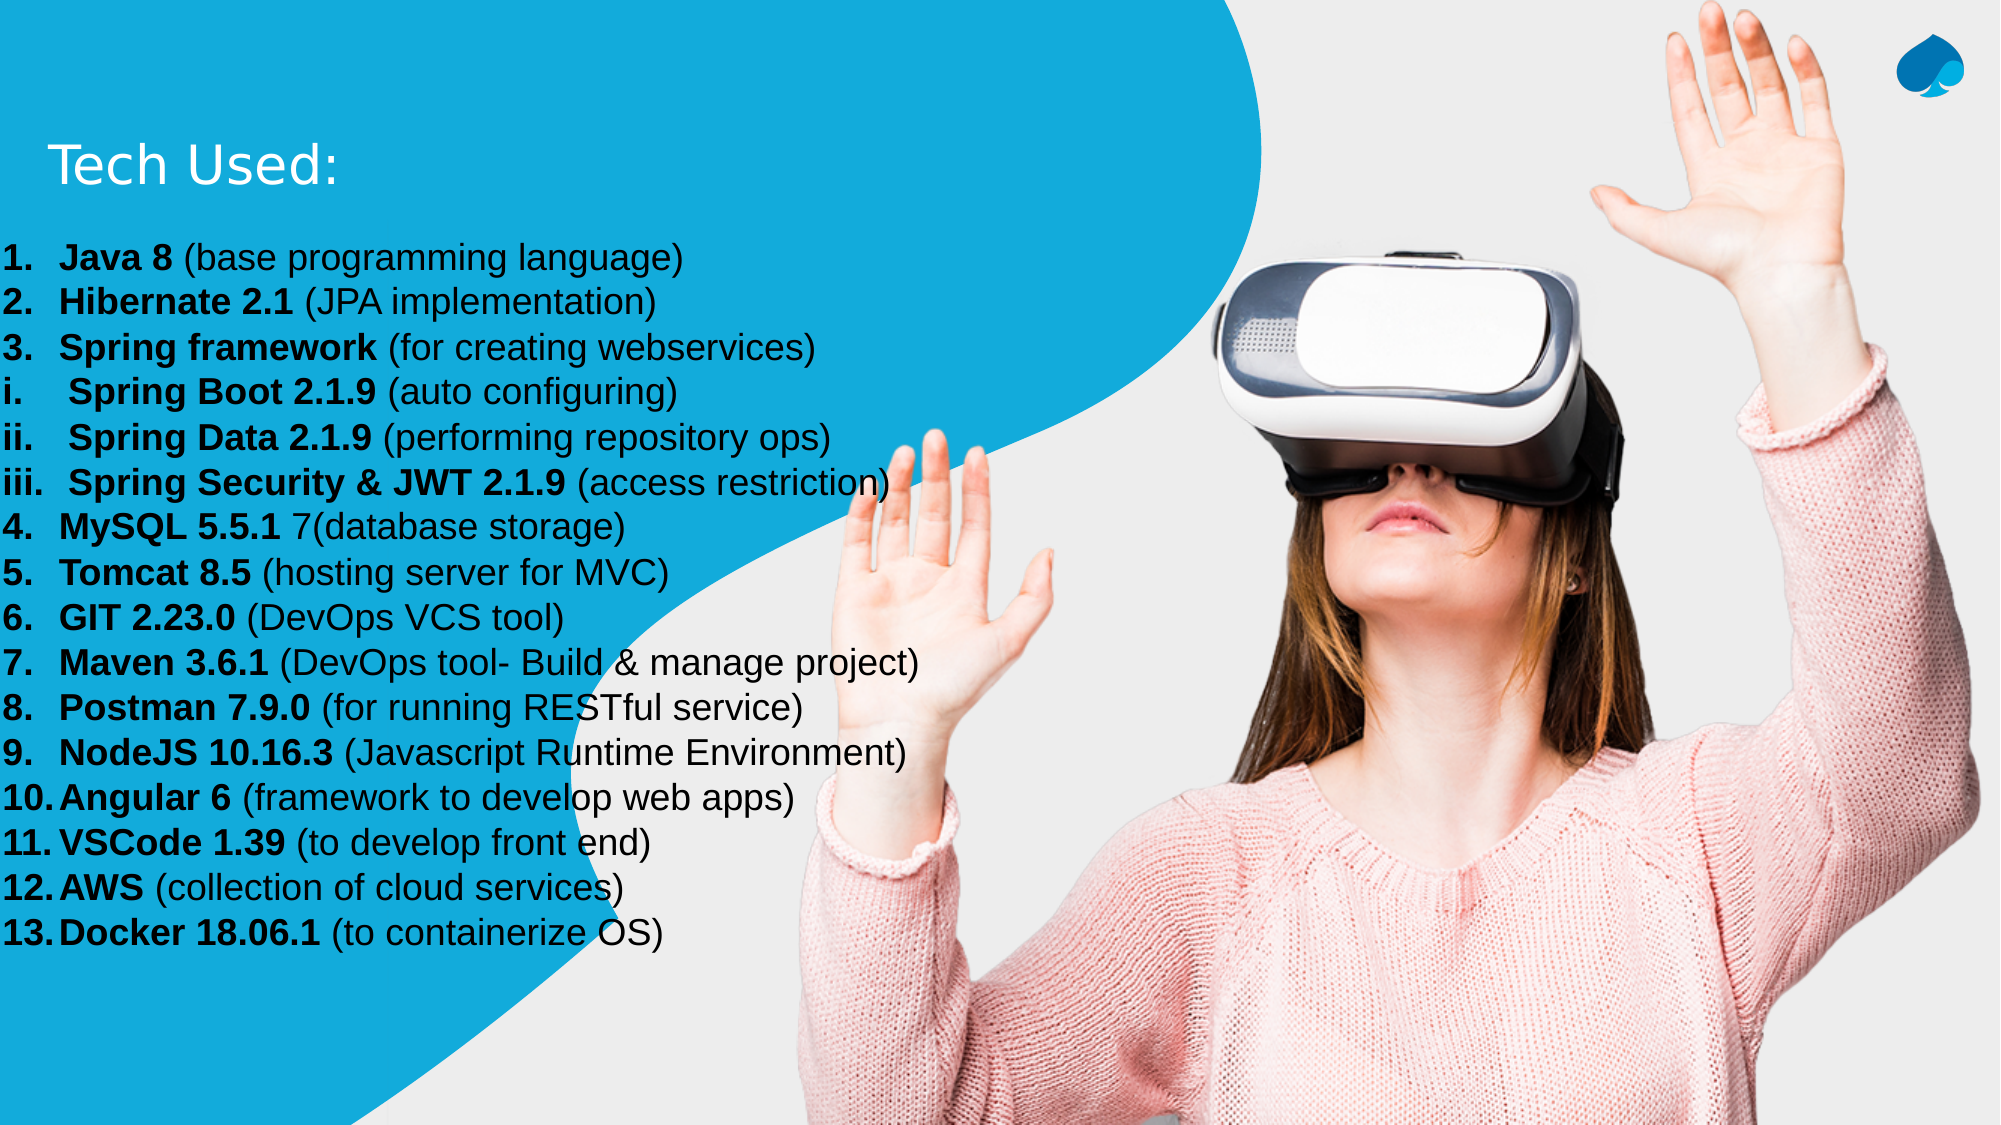

Tech Used:
Java 8 (base programming language)
Hibernate 2.1 (JPA implementation)
Spring framework (for creating webservices)
Spring Boot 2.1.9 (auto configuring)
Spring Data 2.1.9 (performing repository ops)
Spring Security & JWT 2.1.9 (access restriction)
MySQL 5.5.1 7(database storage)
Tomcat 8.5 (hosting server for MVC)
GIT 2.23.0 (DevOps VCS tool)
Maven 3.6.1 (DevOps tool- Build & manage project)
Postman 7.9.0 (for running RESTful service)
NodeJS 10.16.3 (Javascript Runtime Environment)
Angular 6 (framework to develop web apps)
VSCode 1.39 (to develop front end)
AWS (collection of cloud services)
Docker 18.06.1 (to containerize OS)